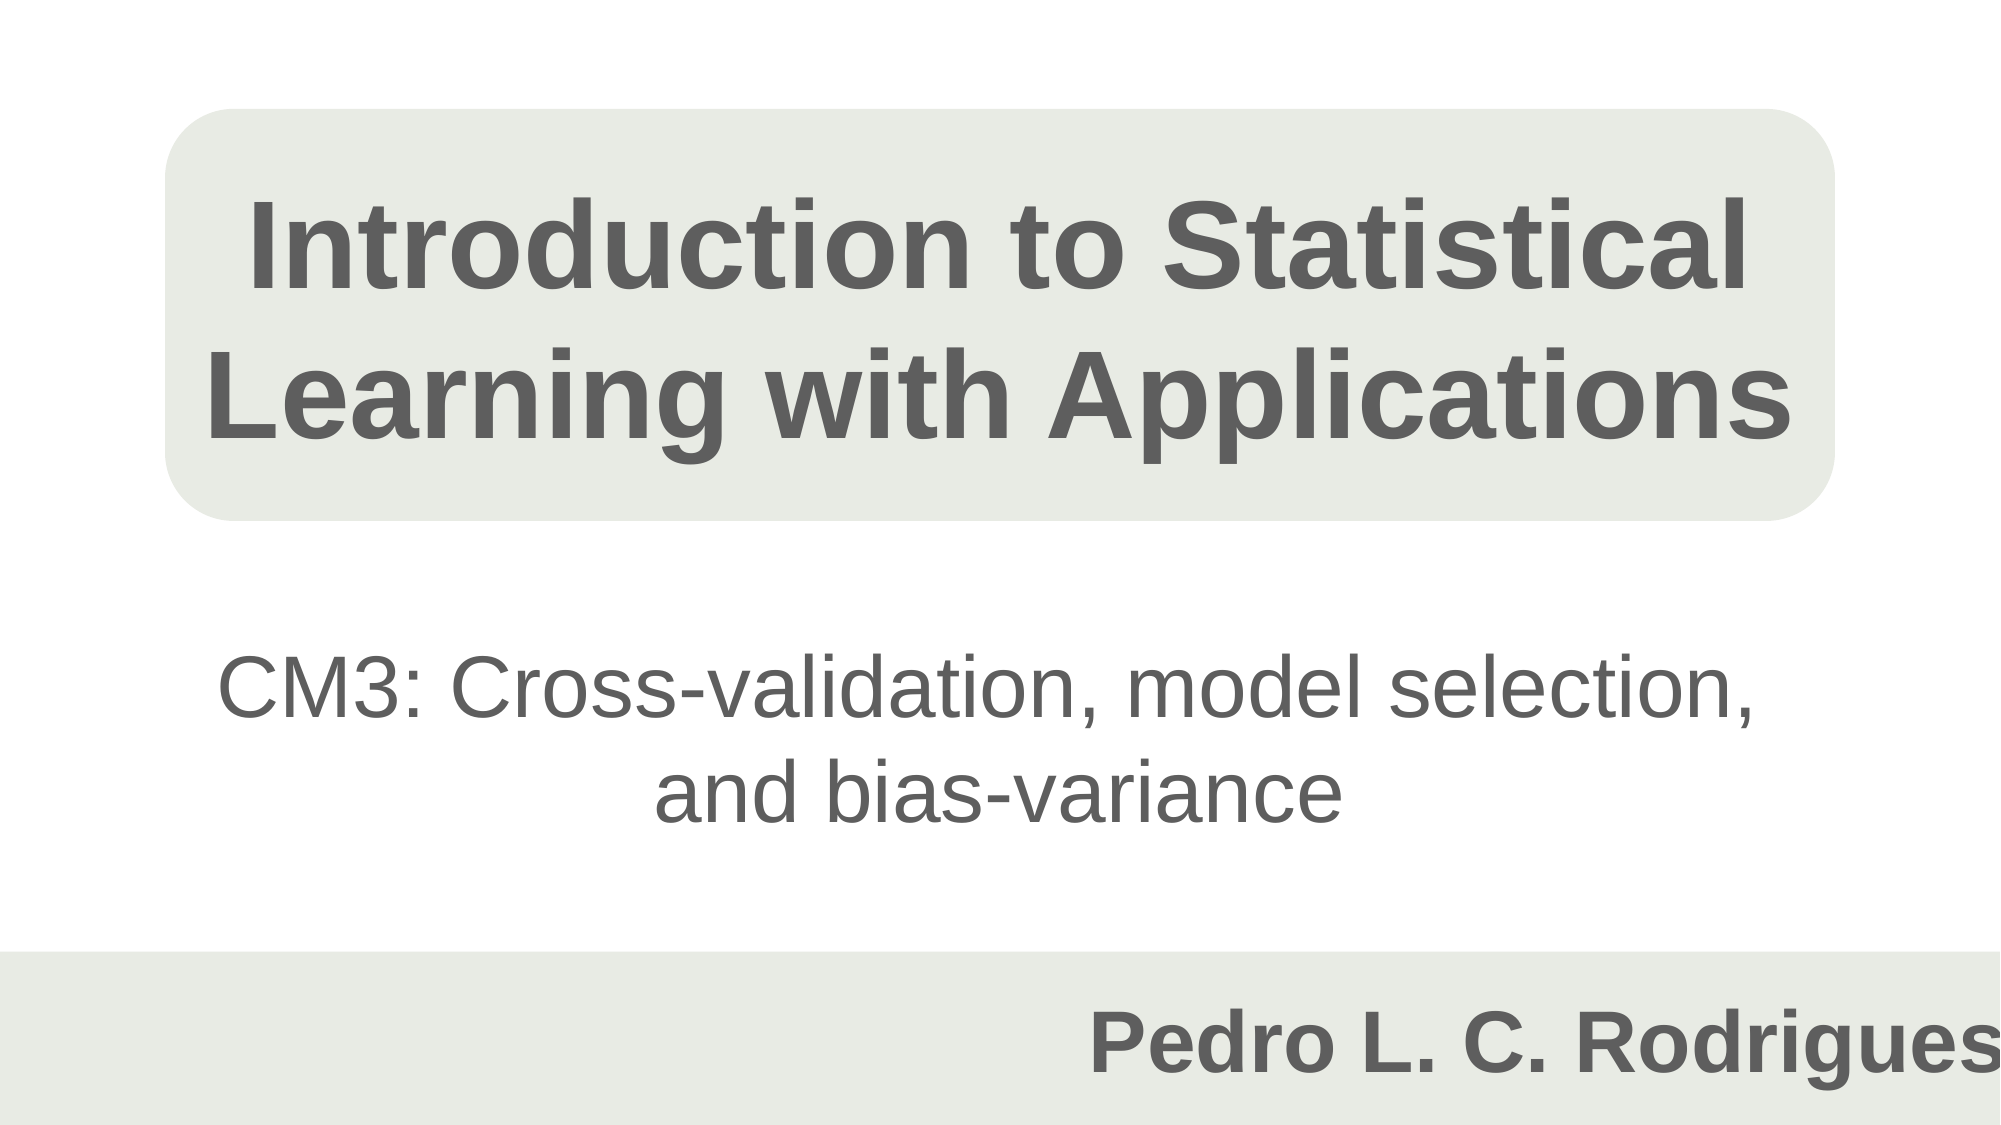

Introduction to Statistical Learning with Applications
CM3: Cross-validation, model selection,
and bias-variance

Pedro L. C. Rodrigues